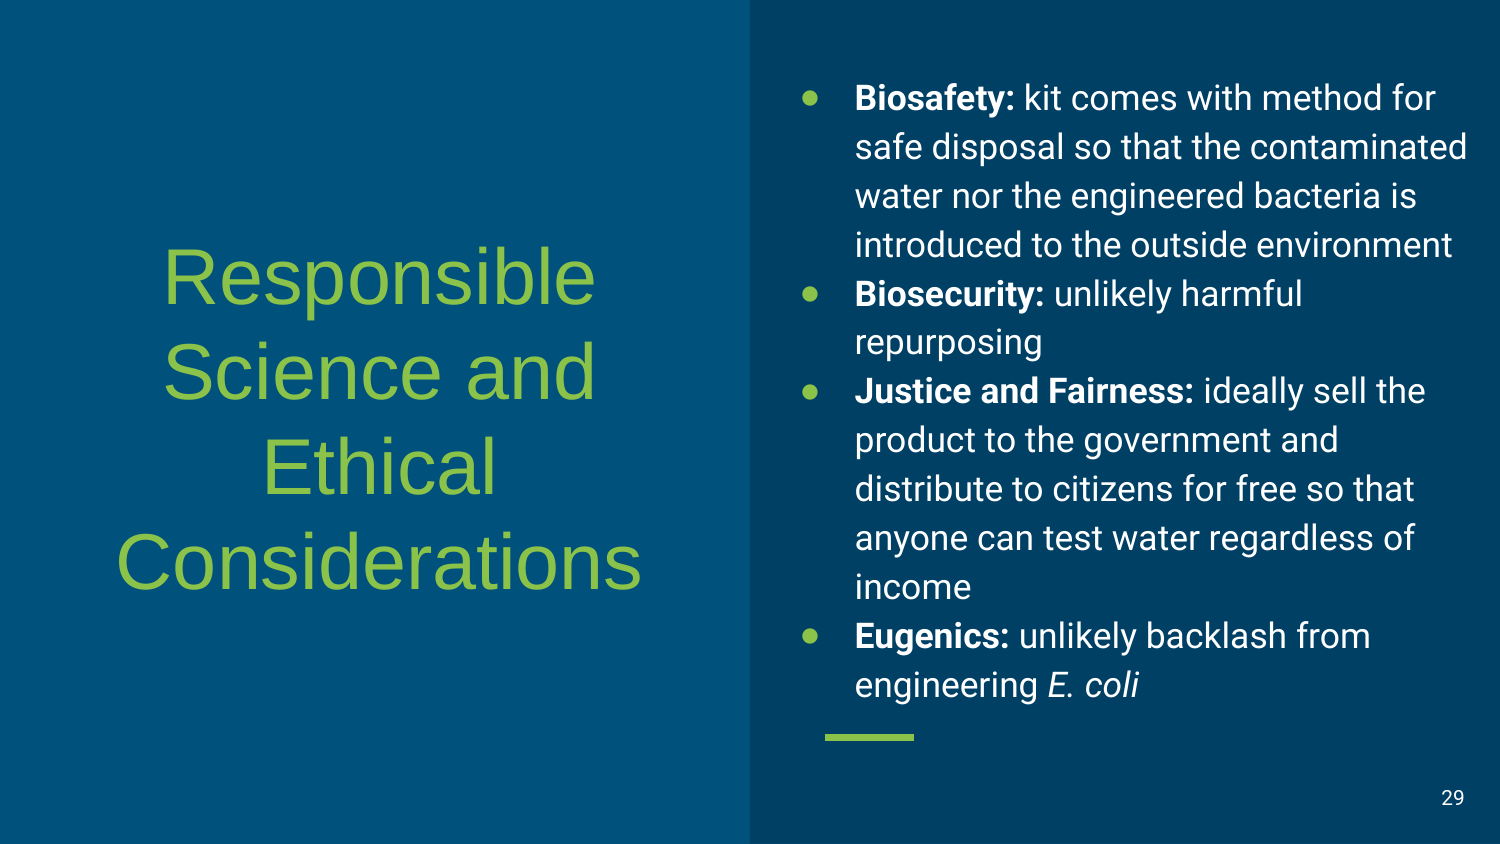

Biosafety: kit comes with method for safe disposal so that the contaminated water nor the engineered bacteria is introduced to the outside environment
Biosecurity: unlikely harmful repurposing
Justice and Fairness: ideally sell the product to the government and distribute to citizens for free so that anyone can test water regardless of income
Eugenics: unlikely backlash from engineering E. coli
# Responsible Science and Ethical Considerations
29